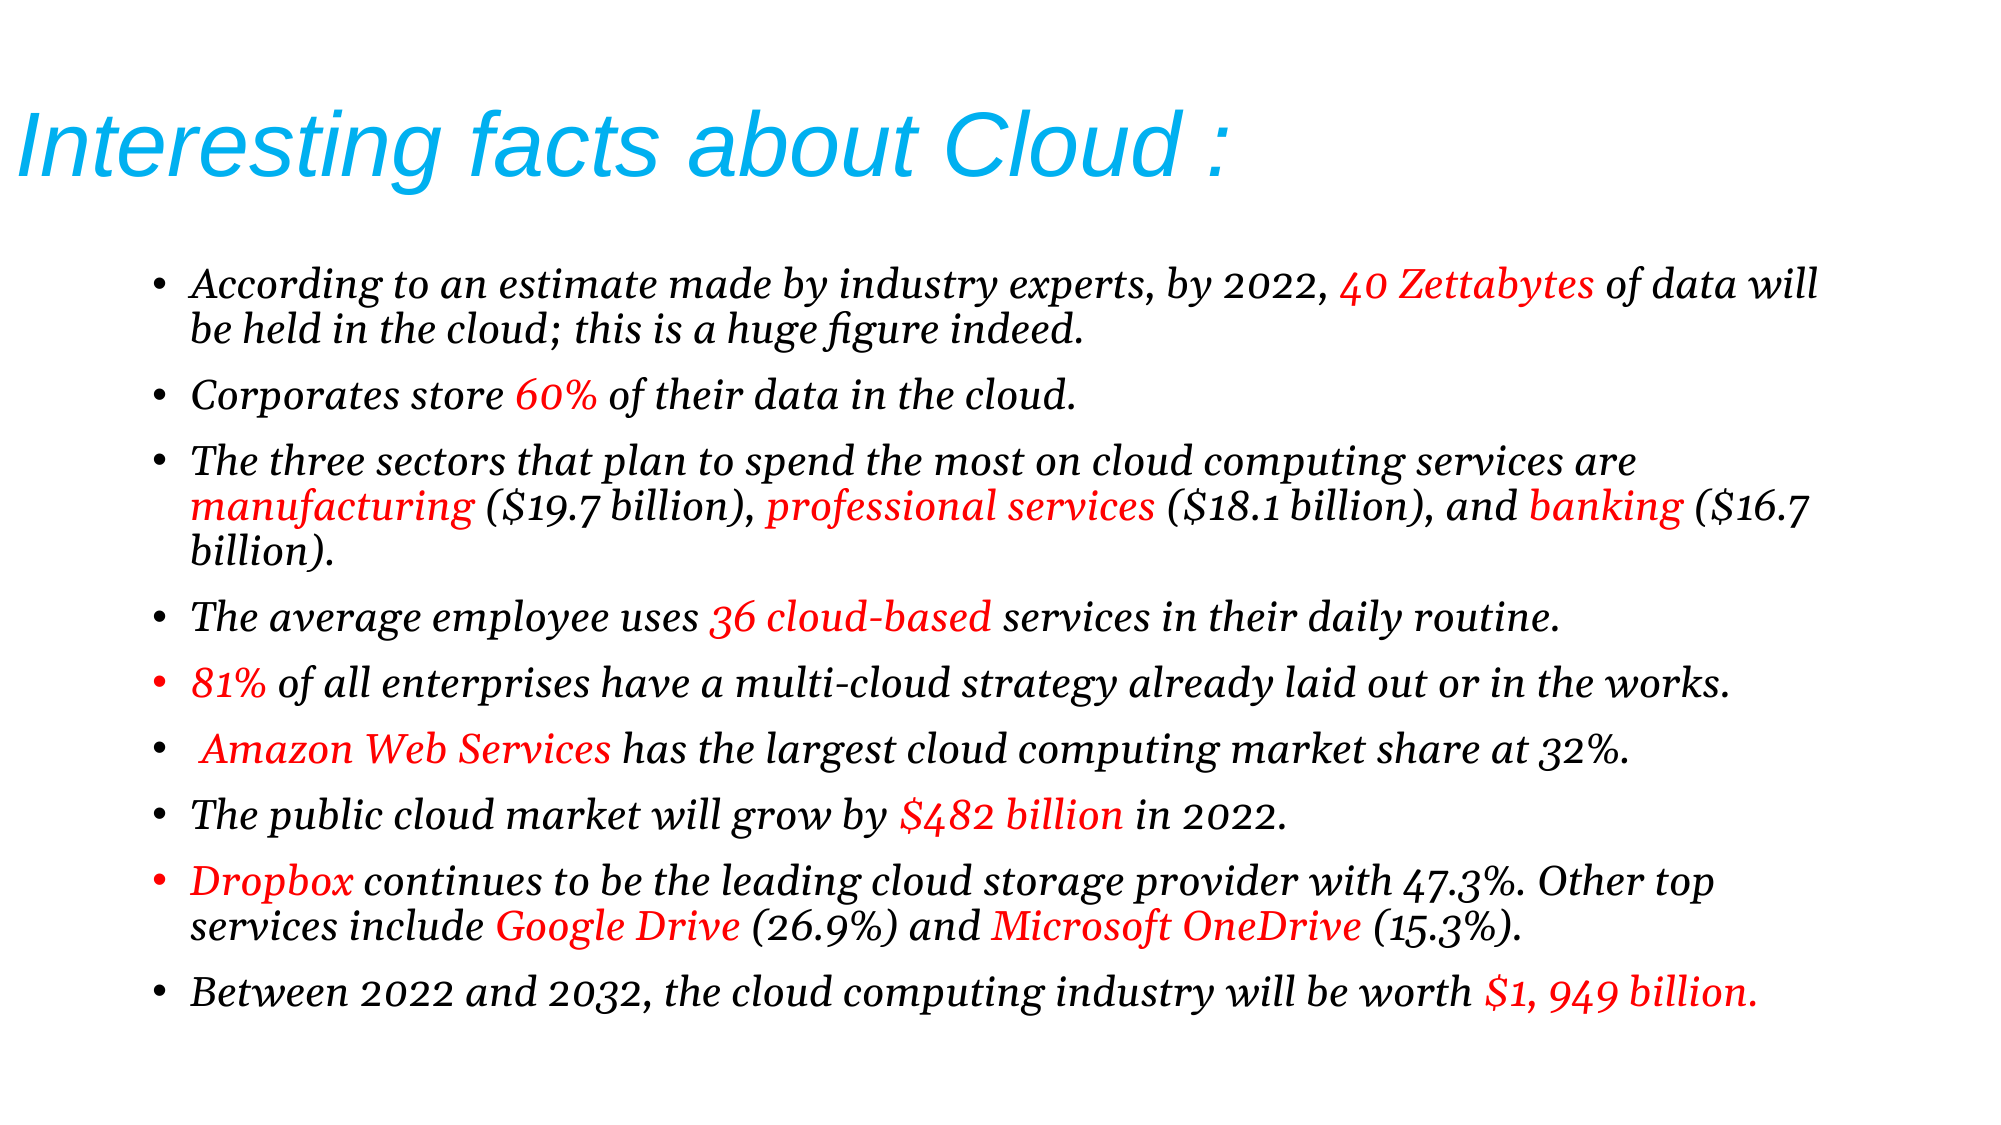

# Interesting facts about Cloud :
According to an estimate made by industry experts, by 2022, 40 Zettabytes of data will be held in the cloud; this is a huge figure indeed.
Corporates store 60% of their data in the cloud.
The three sectors that plan to spend the most on cloud computing services are manufacturing ($19.7 billion), professional services ($18.1 billion), and banking ($16.7 billion).
The average employee uses 36 cloud-based services in their daily routine.
81% of all enterprises have a multi-cloud strategy already laid out or in the works.
 Amazon Web Services has the largest cloud computing market share at 32%.
The public cloud market will grow by $482 billion in 2022.
Dropbox continues to be the leading cloud storage provider with 47.3%. Other top services include Google Drive (26.9%) and Microsoft OneDrive (15.3%).
Between 2022 and 2032, the cloud computing industry will be worth $1, 949 billion.